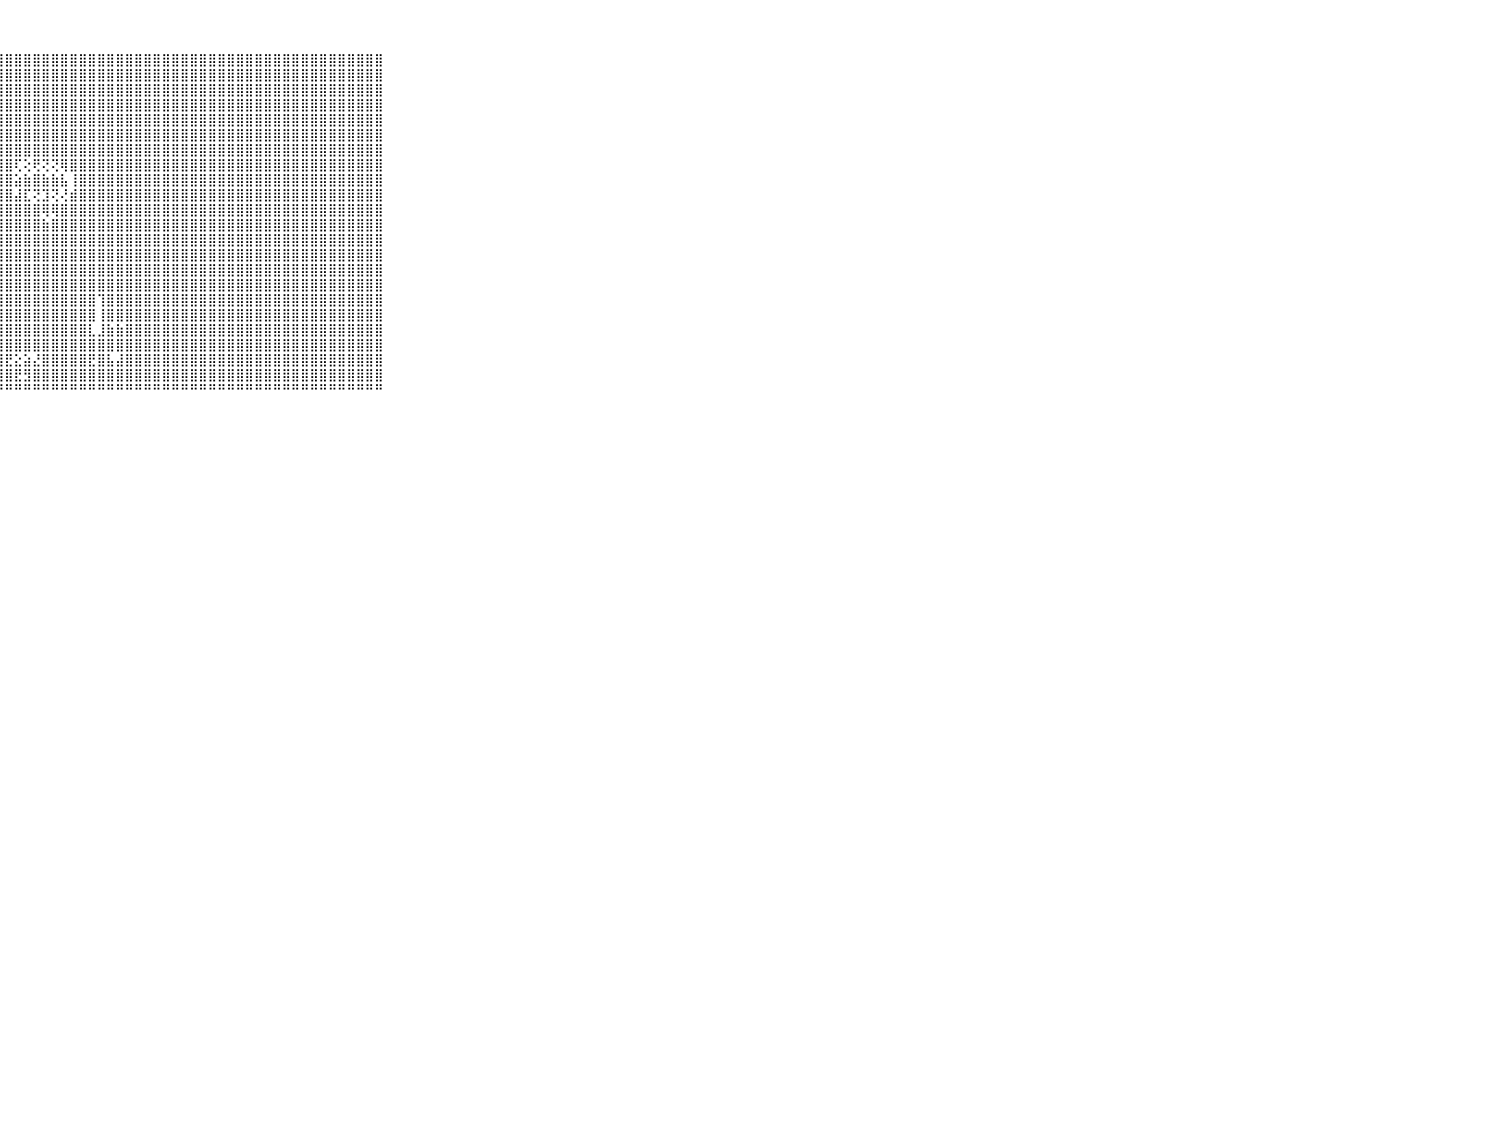

⠀⠀⠀⠀⠀⠀⠀⠀⠀⠀⠀⣿⣿⣿⣿⣿⣿⣿⣿⣿⣿⣿⣿⣿⣿⣿⣿⣿⣿⣿⣿⣿⣿⣿⣿⣿⣿⣿⣿⣿⣿⣿⣿⣿⣿⣿⣿⣿⣿⣿⣿⣿⣿⣿⣿⣿⣿⣿⣿⣿⣿⣿⣿⣿⣿⣿⣿⣿⣿⠀⠀⠀⠀⠀⠀⠀⠀⠀⠀⠀⠀
⠀⠀⠀⠀⠀⠀⠀⠀⠀⠀⠀⣿⣿⣿⣿⣿⣿⣿⣿⣿⣿⣿⣿⣿⣿⣿⣿⣿⣿⣿⣿⣿⣿⣿⣿⣿⣿⣿⣿⣿⣿⣿⣿⣿⣿⣿⣿⣿⣿⣿⣿⣿⣿⣿⣿⣿⣿⣿⣿⣿⣿⣿⣿⣿⣿⣿⣿⣿⣿⠀⠀⠀⠀⠀⠀⠀⠀⠀⠀⠀⠀
⠀⠀⠀⠀⠀⠀⠀⠀⠀⠀⠀⣿⣿⣿⣿⣿⣿⣿⣿⣿⣿⣿⣿⣿⣿⣿⣿⣿⣿⣿⣿⣿⣿⣿⣿⣿⣿⣿⣿⣿⣿⣿⣿⣿⣿⣿⣿⣿⣿⣿⣿⣿⣿⣿⣿⣿⣿⣿⣿⣿⣿⣿⣿⣿⣿⣿⣿⣿⣿⠀⠀⠀⠀⠀⠀⠀⠀⠀⠀⠀⠀
⠀⠀⠀⠀⠀⠀⠀⠀⠀⠀⠀⣿⣿⣿⣿⣿⣿⣿⣿⣿⣿⣿⣿⣿⣿⣿⣿⣿⣿⣿⣿⣿⣿⣿⣿⣿⣿⣿⣿⣿⣿⣿⣿⣿⣿⣿⣿⣿⣿⣿⣿⣿⣿⣿⣿⣿⣿⣿⣿⣿⣿⣿⣿⣿⣿⣿⣿⣿⣿⠀⠀⠀⠀⠀⠀⠀⠀⠀⠀⠀⠀
⠀⠀⠀⠀⠀⠀⠀⠀⠀⠀⠀⣿⣿⣿⣿⣿⣿⣿⣿⣿⣿⣿⣿⣿⣿⣿⣿⣿⣿⣿⣿⣿⣿⣿⣿⣿⣿⣿⣿⣿⣿⣿⣿⣿⣿⣿⣿⣿⣿⣿⣿⣿⣿⣿⣿⣿⣿⣿⣿⣿⣿⣿⣿⣿⣿⣿⣿⣿⣿⠀⠀⠀⠀⠀⠀⠀⠀⠀⠀⠀⠀
⠀⠀⠀⠀⠀⠀⠀⠀⠀⠀⠀⣿⣿⣿⣿⣿⣿⣿⣿⣿⣿⣿⣿⣿⣿⣿⣿⣿⣿⣿⣿⣿⣿⣿⣿⣿⣿⣿⣿⣿⣿⣿⣿⣿⣿⣿⣿⣿⣿⣿⣿⣿⣿⣿⣿⣿⣿⣿⣿⣿⣿⣿⣿⣿⣿⣿⣿⣿⣿⠀⠀⠀⠀⠀⠀⠀⠀⠀⠀⠀⠀
⠀⠀⠀⠀⠀⠀⠀⠀⠀⠀⠀⣿⣿⣿⣿⣿⣿⣿⣿⣿⣿⣿⣿⣿⣿⣿⣿⣿⣿⣿⣿⣿⣿⣿⣿⣿⣿⣿⣿⣿⣿⣿⣿⣿⣿⣿⣿⣿⣿⣿⣿⣿⣿⣿⣿⣿⣿⣿⣿⣿⣿⣿⣿⣿⣿⣿⣿⣿⣿⠀⠀⠀⠀⠀⠀⠀⠀⠀⠀⠀⠀
⠀⠀⠀⠀⠀⠀⠀⠀⠀⠀⠀⣿⣿⣿⣿⣿⣿⣿⣿⣿⣿⣿⣿⣿⣿⣿⣿⣿⣿⢏⢕⢟⢝⢝⢿⣿⣿⣿⣿⣿⣿⣿⣿⣿⣿⣿⣿⣿⣿⣿⣿⣿⣿⣿⣿⣿⣿⣿⣿⣿⣿⣿⣿⣿⣿⣿⣿⣿⣿⠀⠀⠀⠀⠀⠀⠀⠀⠀⠀⠀⠀
⠀⠀⠀⠀⠀⠀⠀⠀⠀⠀⠀⣿⣿⣿⣿⣿⣿⣿⣿⣿⣿⣿⣿⣿⣿⣿⣿⣿⣿⣵⣷⣿⣷⣷⣧⢸⣿⣿⣿⣿⣿⣿⣿⣿⣿⣿⣿⣿⣿⣿⣿⣿⣿⣿⣿⣿⣿⣿⣿⣿⣿⣿⣿⣿⣿⣿⣿⣿⣿⠀⠀⠀⠀⠀⠀⠀⠀⠀⠀⠀⠀
⠀⠀⠀⠀⠀⠀⠀⠀⠀⠀⠀⣿⣿⣿⣿⣿⣿⣿⣿⣿⣿⣿⣿⣿⣿⣿⣿⣿⣿⣼⣏⢝⣹⢝⢜⣾⣿⣿⣿⣿⣿⣿⣿⣿⣿⣿⣿⣿⣿⣿⣿⣿⣿⣿⣿⣿⣿⣿⣿⣿⣿⣿⣿⣿⣿⣿⣿⣿⣿⠀⠀⠀⠀⠀⠀⠀⠀⠀⠀⠀⠀
⠀⠀⠀⠀⠀⠀⠀⠀⠀⠀⠀⣿⣿⣿⣿⣿⣿⣿⣿⣿⣿⣿⣿⣿⣿⣿⣿⣿⣿⣿⣿⣿⢿⢿⣿⣿⣿⣿⣿⣿⣿⣿⣿⣿⣿⣿⣿⣿⣿⣿⣿⣿⣿⣿⣿⣿⣿⣿⣿⣿⣿⣿⣿⣿⣿⣿⣿⣿⣿⠀⠀⠀⠀⠀⠀⠀⠀⠀⠀⠀⠀
⠀⠀⠀⠀⠀⠀⠀⠀⠀⠀⠀⣿⣿⣿⣿⣿⣿⣿⣿⣿⣿⣿⣿⣿⣿⣿⣿⣿⣿⣿⣿⣿⣷⣿⣿⣿⣿⣿⣿⣿⣿⣿⣿⣿⣿⣿⣿⣿⣿⣿⣿⣿⣿⣿⣿⣿⣿⣿⣿⣿⣿⣿⣿⣿⣿⣿⣿⣿⣿⠀⠀⠀⠀⠀⠀⠀⠀⠀⠀⠀⠀
⠀⠀⠀⠀⠀⠀⠀⠀⠀⠀⠀⣿⣿⣿⣿⣿⣿⣿⣿⣿⣿⣿⣿⣿⣿⣿⣿⣿⣿⣿⣿⣿⣿⣿⣿⣿⣿⣿⣿⣿⣿⣿⣿⣿⣿⣿⣿⣿⣿⣿⣿⣿⣿⣿⣿⣿⣿⣿⣿⣿⣿⣿⣿⣿⣿⣿⣿⣿⣿⠀⠀⠀⠀⠀⠀⠀⠀⠀⠀⠀⠀
⠀⠀⠀⠀⠀⠀⠀⠀⠀⠀⠀⣿⣿⣿⣿⣿⣿⣿⣿⣿⣿⣿⣿⣿⣿⣿⣿⣿⣿⣿⣿⣿⣿⣿⣿⣿⣿⣿⣿⣿⣿⣿⣿⣿⣿⣿⣿⣿⣿⣿⣿⣿⣿⣿⣿⣿⣿⣿⣿⣿⣿⣿⣿⣿⣿⣿⣿⣿⣿⠀⠀⠀⠀⠀⠀⠀⠀⠀⠀⠀⠀
⠀⠀⠀⠀⠀⠀⠀⠀⠀⠀⠀⣿⣿⣿⣿⣿⣿⣿⣿⣿⣿⣿⣿⣿⣿⣿⣿⣿⣿⣿⣿⣿⣿⣿⣿⣿⣿⣿⣿⣿⣿⣿⣿⣿⣿⣿⣿⣿⣿⣿⣿⣿⣿⣿⣿⣿⣿⣿⣿⣿⣿⣿⣿⣿⣿⣿⣿⣿⣿⠀⠀⠀⠀⠀⠀⠀⠀⠀⠀⠀⠀
⠀⠀⠀⠀⠀⠀⠀⠀⠀⠀⠀⣿⣿⣿⣿⣿⣿⣿⣿⣿⣿⣿⣿⣿⣿⣿⣿⣿⣿⣿⣿⣿⣿⣿⣿⣿⣿⣿⣿⣿⣿⣿⣿⣿⣿⣿⣿⣿⣿⣿⣿⣿⣿⣿⣿⣿⣿⣿⣿⣿⣿⣿⣿⣿⣿⣿⣿⣿⣿⠀⠀⠀⠀⠀⠀⠀⠀⠀⠀⠀⠀
⠀⠀⠀⠀⠀⠀⠀⠀⠀⠀⠀⣿⣿⣿⣿⣿⣿⣿⣿⣿⣿⣿⣿⣿⣿⣿⣿⣿⣿⣿⣿⣿⣿⣿⣿⣿⣿⣿⢹⣿⣿⣿⣿⣿⣿⣿⣿⣿⣿⣿⣿⣿⣿⣿⣿⣿⣿⣿⣿⣿⣿⣿⣿⣿⣿⣿⣿⣿⣿⠀⠀⠀⠀⠀⠀⠀⠀⠀⠀⠀⠀
⠀⠀⠀⠀⠀⠀⠀⠀⠀⠀⠀⣿⣿⣿⣿⣿⣿⣿⣿⣿⣿⣿⣿⣿⣿⢿⢟⢿⣿⣿⣿⣿⣿⣿⣿⣿⣿⣿⢸⣿⣿⣿⣿⣿⣿⣿⣿⣿⣿⣿⣿⣿⣿⣿⣿⣿⣿⣿⣿⣿⣿⣿⣿⣿⣿⣿⣿⣿⣿⠀⠀⠀⠀⠀⠀⠀⠀⠀⠀⠀⠀
⠀⠀⠀⠀⠀⠀⠀⠀⠀⠀⠀⣿⣿⣿⣿⣿⣿⣿⣿⣿⣿⣿⣿⣿⣿⣟⣵⣼⣿⣿⣿⣿⣿⣿⣿⣿⣿⣇⣸⣷⣷⣿⣿⣿⣿⣿⣿⣿⣿⣿⣿⣿⣿⣿⣿⣿⣿⣿⣿⣿⣿⣿⣿⣿⣿⣿⣿⣿⣿⠀⠀⠀⠀⠀⠀⠀⠀⠀⠀⠀⠀
⠀⠀⠀⠀⠀⠀⠀⠀⠀⠀⠀⣿⣿⣿⣿⣿⣿⣿⣿⣿⣿⣿⣿⣿⣿⣿⣿⣿⣿⣿⣿⣿⣿⣿⣿⣿⣿⣿⣿⣿⣿⣿⣿⣿⣿⣿⣿⣿⣿⣿⣿⣿⣿⣿⣿⣿⣿⣿⣿⣿⣿⣿⣿⣿⣿⣿⣿⣿⣿⠀⠀⠀⠀⠀⠀⠀⠀⠀⠀⠀⠀
⠀⠀⠀⠀⠀⠀⠀⠀⠀⠀⠀⣿⣿⣿⣿⣿⣿⣿⣿⣿⣿⣿⣿⣿⣿⣿⣿⣿⣟⣕⣵⣜⣿⣿⣿⣿⣿⣟⣿⣧⣼⣿⣿⣿⣿⣿⣿⣿⣿⣿⣿⣿⣿⣿⣿⣿⣿⣿⣿⣿⣿⣿⣿⣿⣿⣿⣿⣿⣿⠀⠀⠀⠀⠀⠀⠀⠀⠀⠀⠀⠀
⠀⠀⠀⠀⠀⠀⠀⠀⠀⠀⠀⣿⣿⣿⣿⣿⣿⣿⣿⣿⣿⣿⣿⣿⣿⣿⣿⣿⣿⣟⣻⣿⣿⣿⣿⣿⣿⣿⣿⣿⣿⣿⣿⣿⣿⣿⣿⣿⣿⣿⣿⣿⣿⣿⣿⣿⣿⣿⣿⣿⣿⣿⣿⣿⣿⣿⣿⣿⣿⠀⠀⠀⠀⠀⠀⠀⠀⠀⠀⠀⠀
⠀⠀⠀⠀⠀⠀⠀⠀⠀⠀⠀⠛⠛⠛⠛⠛⠛⠛⠛⠛⠛⠛⠛⠛⠛⠛⠛⠛⠛⠛⠛⠛⠛⠛⠛⠛⠛⠛⠛⠛⠛⠛⠛⠛⠛⠛⠛⠛⠛⠛⠛⠛⠛⠛⠛⠛⠛⠛⠛⠛⠛⠛⠛⠛⠛⠛⠛⠛⠛⠀⠀⠀⠀⠀⠀⠀⠀⠀⠀⠀⠀